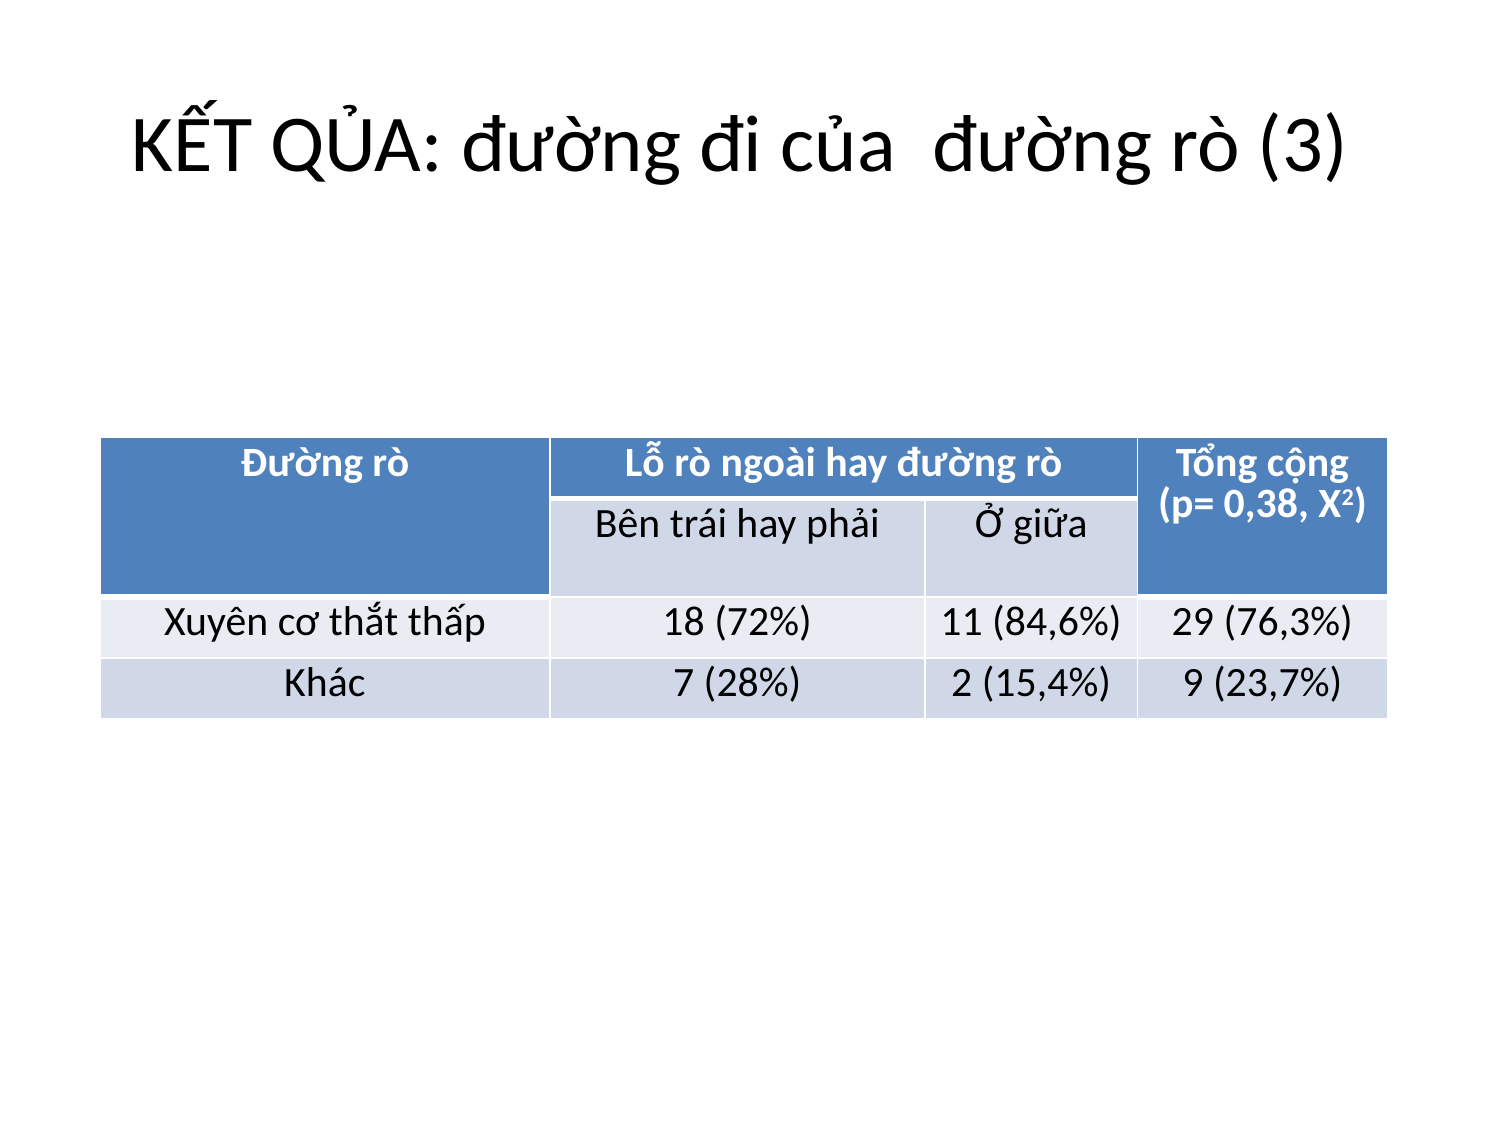

# KẾT QỦA: đường đi của  đường rò (3)

| Đường rò | Lỗ rò ngoài hay đường rò |  | Tổng cộng (p= 0,38, X2) |
| --- | --- | --- | --- |
|  | Bên trái hay phải | Ở giữa |  |
| Xuyên cơ thắt thấp | 18 (72%) | 11 (84,6%) | 29 (76,3%) |
| Khác | 7 (28%) | 2 (15,4%) | 9 (23,7%) |